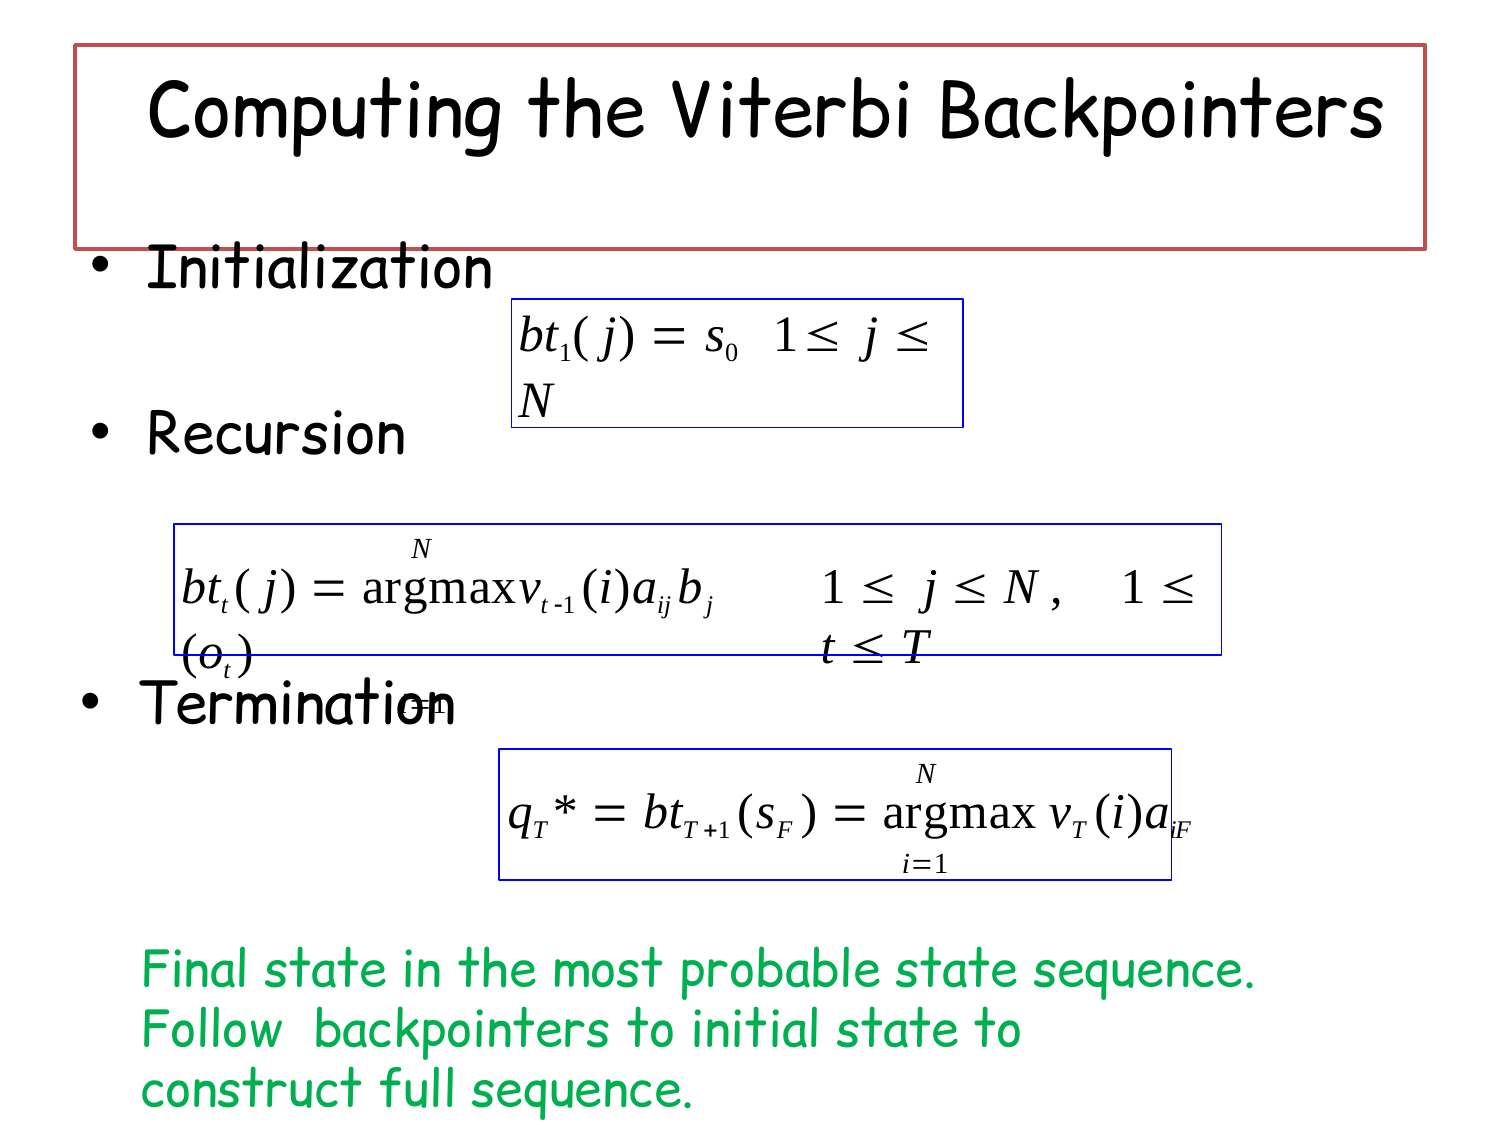

# Computing the Viterbi Backpointers
Initialization

Recursion
bt1( j) = s0	1≤ j ≤ N

N
btt ( j) = argmaxvt −1 (i)aij bj (ot )
i=1
1 ≤  j ≤ N ,	1 ≤ t ≤ T
Termination

N
qT * = btT +1 (sF ) = argmax vT (i)aiF
i=1

Final state in the most probable state sequence. Follow  backpointers to initial state to construct full sequence.